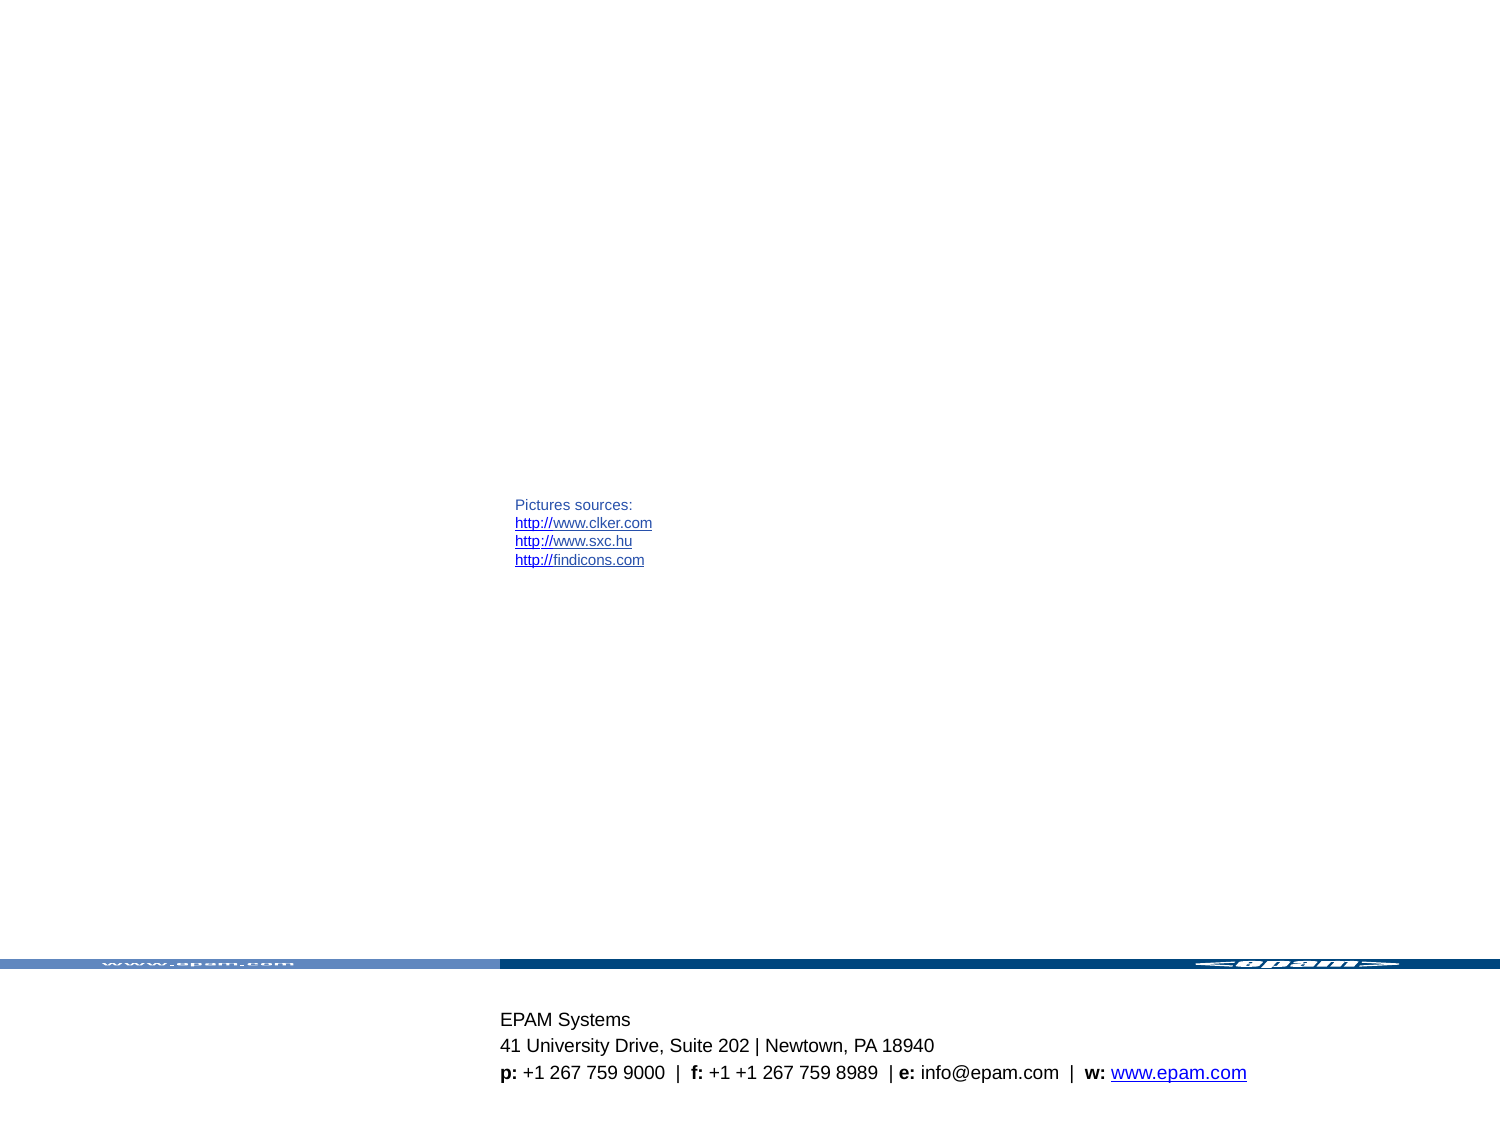

# Pictures sources: http://www.clker.com http://www.sxc.hu http://findicons.com
EPAM Systems
41 University Drive, Suite 202 | Newtown, PA 18940
p: +1 267 759 9000  |  f: +1 +1 267 759 8989  | e: info@epam.com  |  w: www.epam.com